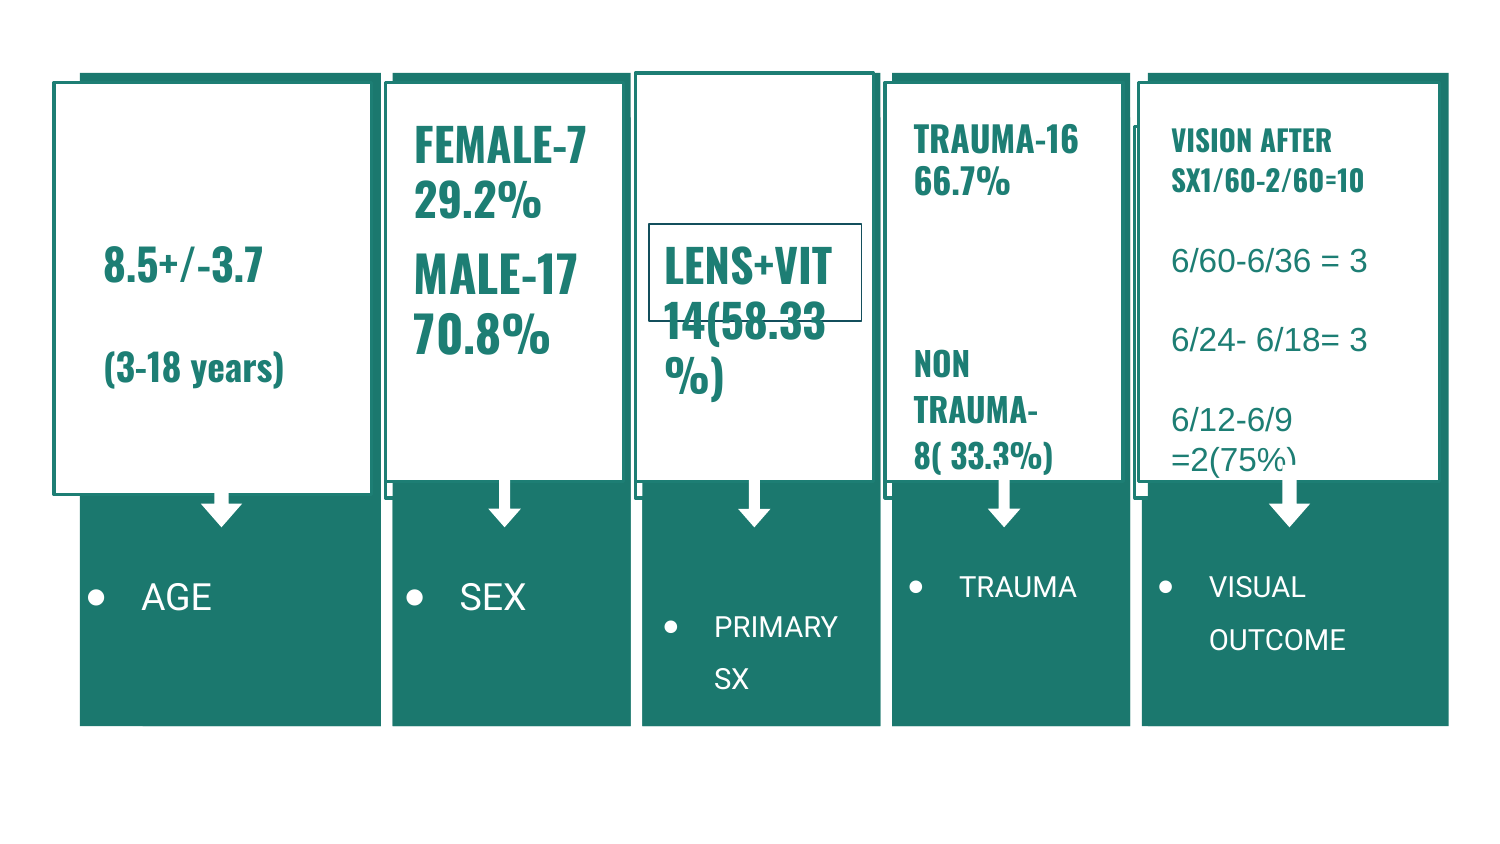

#

8.5+/-3.7
(3-18 years)

AGE

FEMALE-7
29.2%
MALE-17
70.8%

SEX

TRAUMA-16
66.7%

NON TRAUMA-
8( 33.3%)

TRAUMA

VISION AFTER
SX1/60-2/60=10
6/60-6/36 = 3

6/24- 6/18= 3

6/12-6/9 =2(75%)

VISUAL OUTCOME

LENS+VIT
14(58.33%)

PRIMARY SX

45%
Lorem ipsum porta dolor sit amet nec
Lorem ipsum dolor sit amet adipiscing. Donec risus dolor, porta venenatis neque pharetra luctus felis vel tellus nec felis.

Donec risus dolor porta
Pharetra luctus felis
Proin vel tellus in felis
Molestie nec amet cum

28%
Lorem ipsum porta dolor sit amet nec
Lorem ipsum dolor sit amet adipiscing. Donec risus dolor, porta venenatis neque pharetra luctus felis vel tellus nec felis.

Donec risus dolor porta
Pharetra luctus felis
Proin vel tellus in felis
Molestie nec amet cum

36%
Lorem ipsum porta dolor sit amet nec
Lorem ipsum dolor sit amet adipiscing. Donec risus dolor, porta venenatis neque pharetra luctus felis vel tellus nec felis.

Donec risus dolor porta
Pharetra luctus felis
Proin vel tellus in felis
Molestie nec amet cum

17%
Lorem ipsum porta dolor sit amet nec
Lorem ipsum dolor sit amet adipiscing. Donec risus dolor, porta venenatis neque pharetra luctus felis vel tellus nec felis.

Donec risus dolor porta
Pharetra luctus felis
Proin vel tellus in felis
Molestie nec amet cum

61%
Lorem ipsum porta dolor sit amet nec
Lorem ipsum dolor sit amet adipiscing. Donec risus dolor, porta venenatis neque pharetra luctus felis vel tellus nec felis.

Donec risus dolor porta
Pharetra luctus felis
Proin vel tellus in felis
Molestie nec amet cum